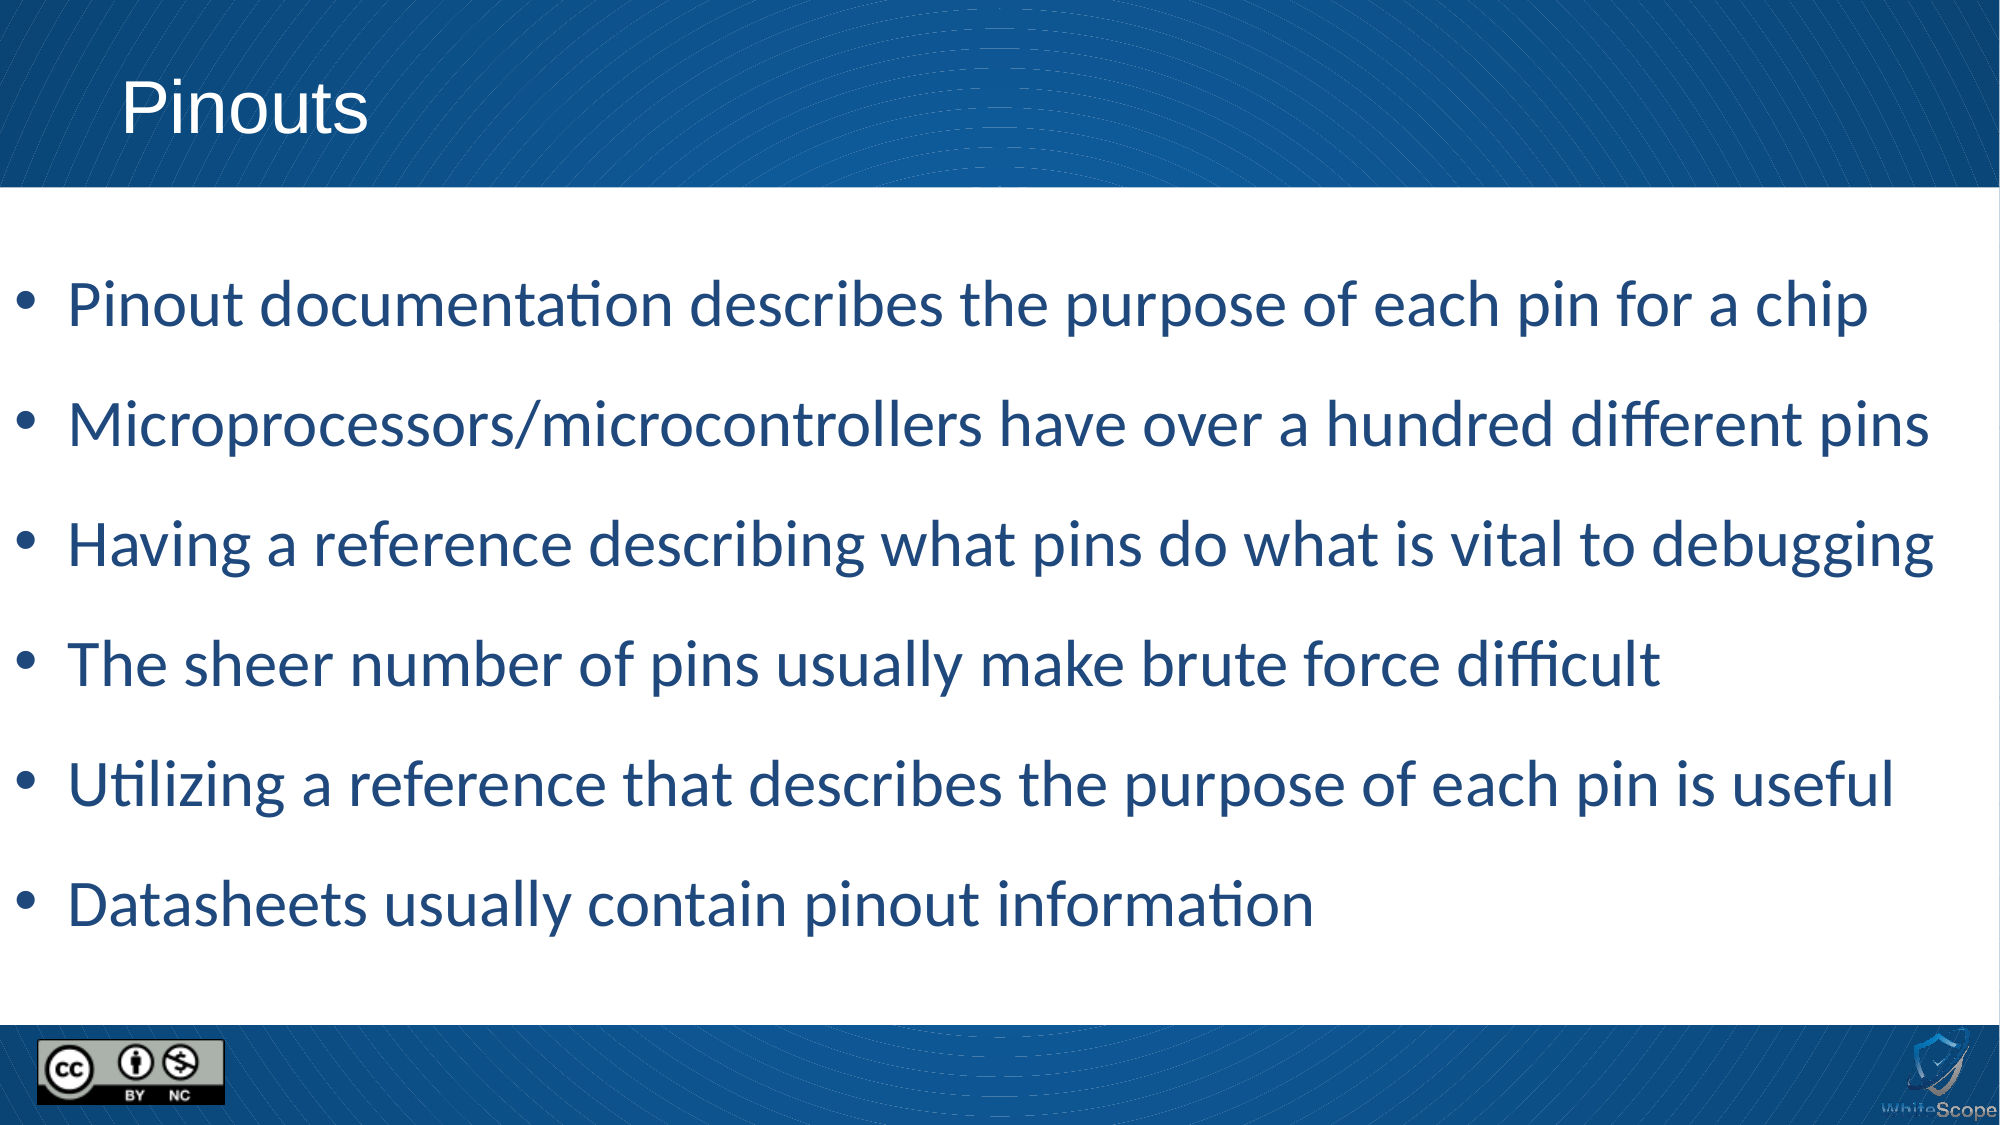

# Pinouts
  Pinout documentation describes the purpose of each pin for a chip
  Microprocessors/microcontrollers have over a hundred different pins
  Having a reference describing what pins do what is vital to debugging
  The sheer number of pins usually make brute force difficult
  Utilizing a reference that describes the purpose of each pin is useful
  Datasheets usually contain pinout information